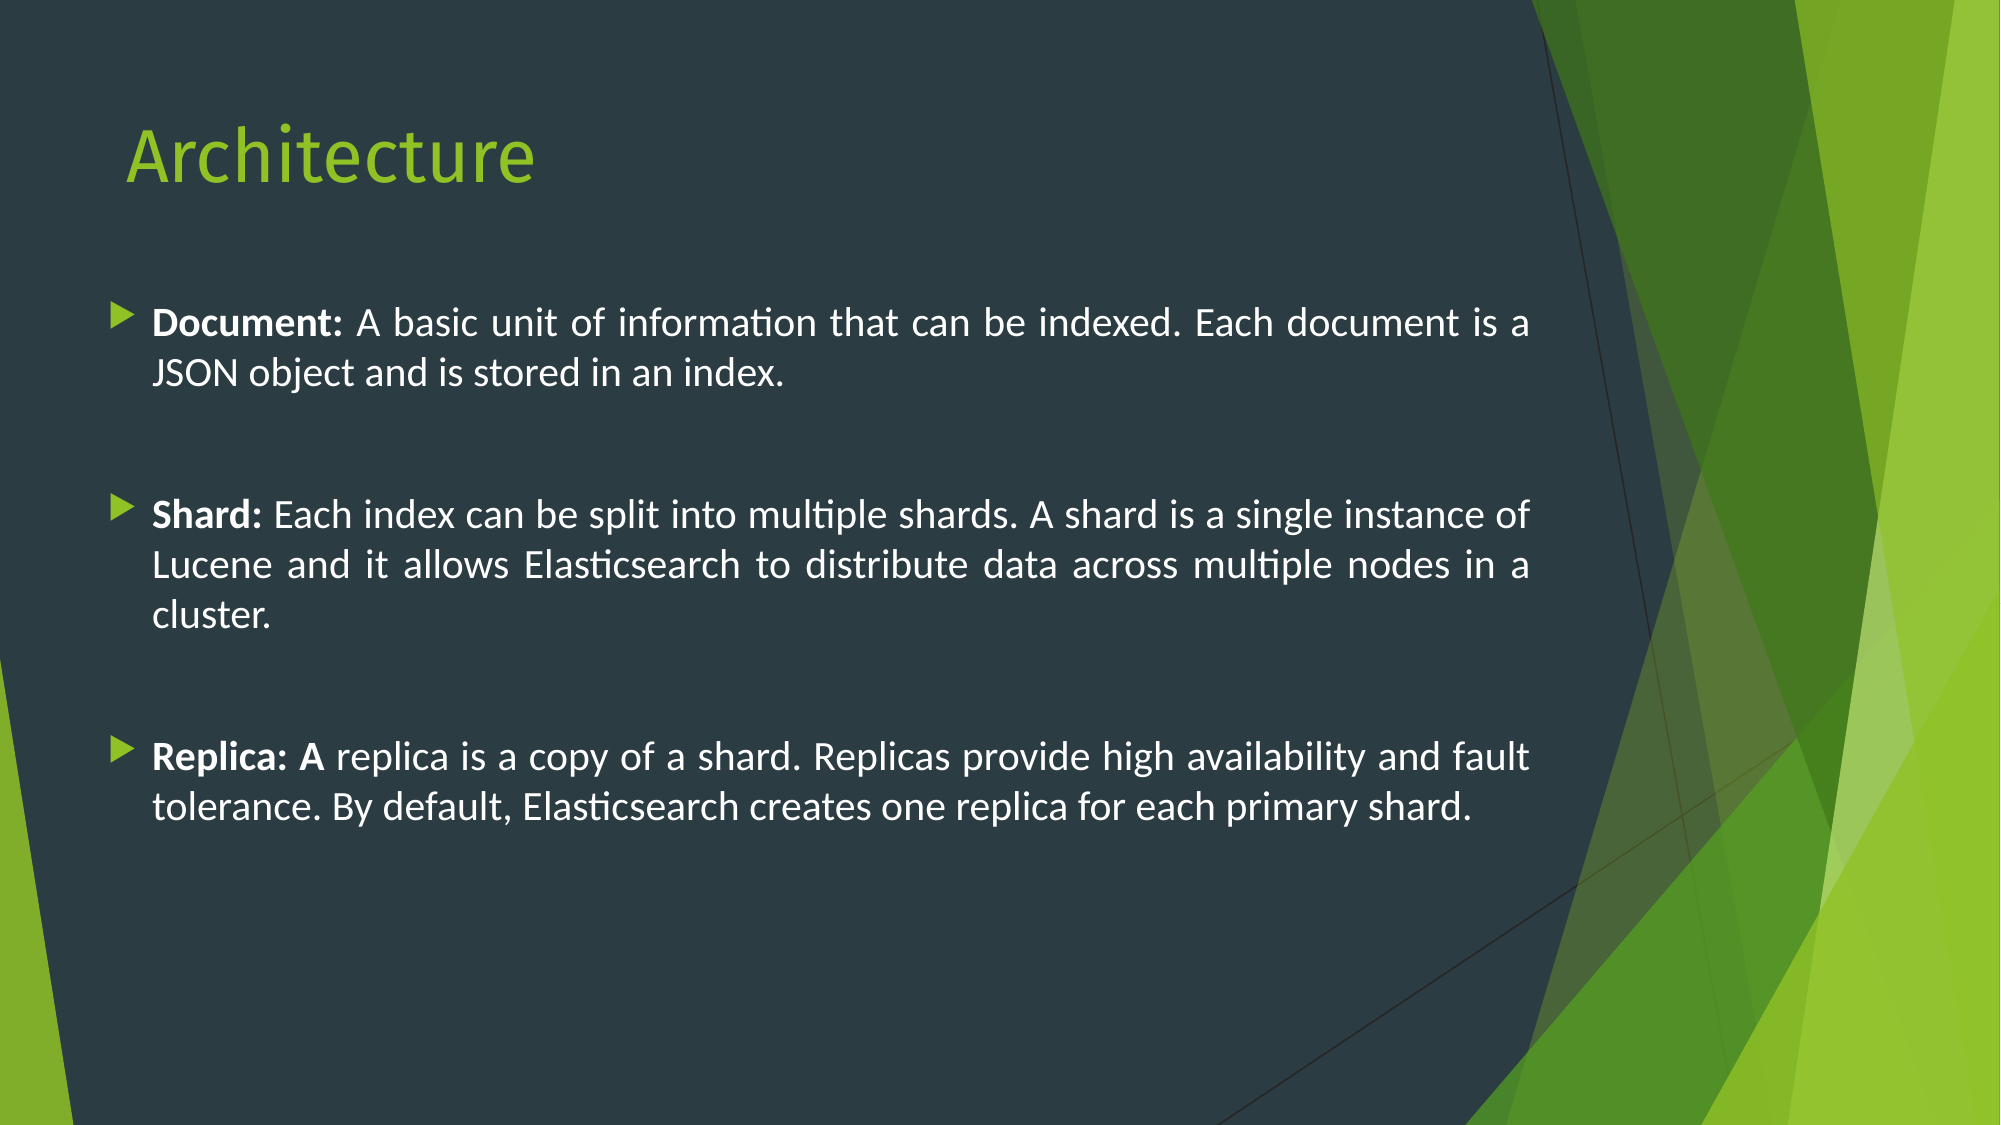

# Architecture
Document: A basic unit of information that can be indexed. Each document is a JSON object and is stored in an index.

Shard: Each index can be split into multiple shards. A shard is a single instance of Lucene and it allows Elasticsearch to distribute data across multiple nodes in a cluster.

Replica: A replica is a copy of a shard. Replicas provide high availability and fault tolerance. By default, Elasticsearch creates one replica for each primary shard.